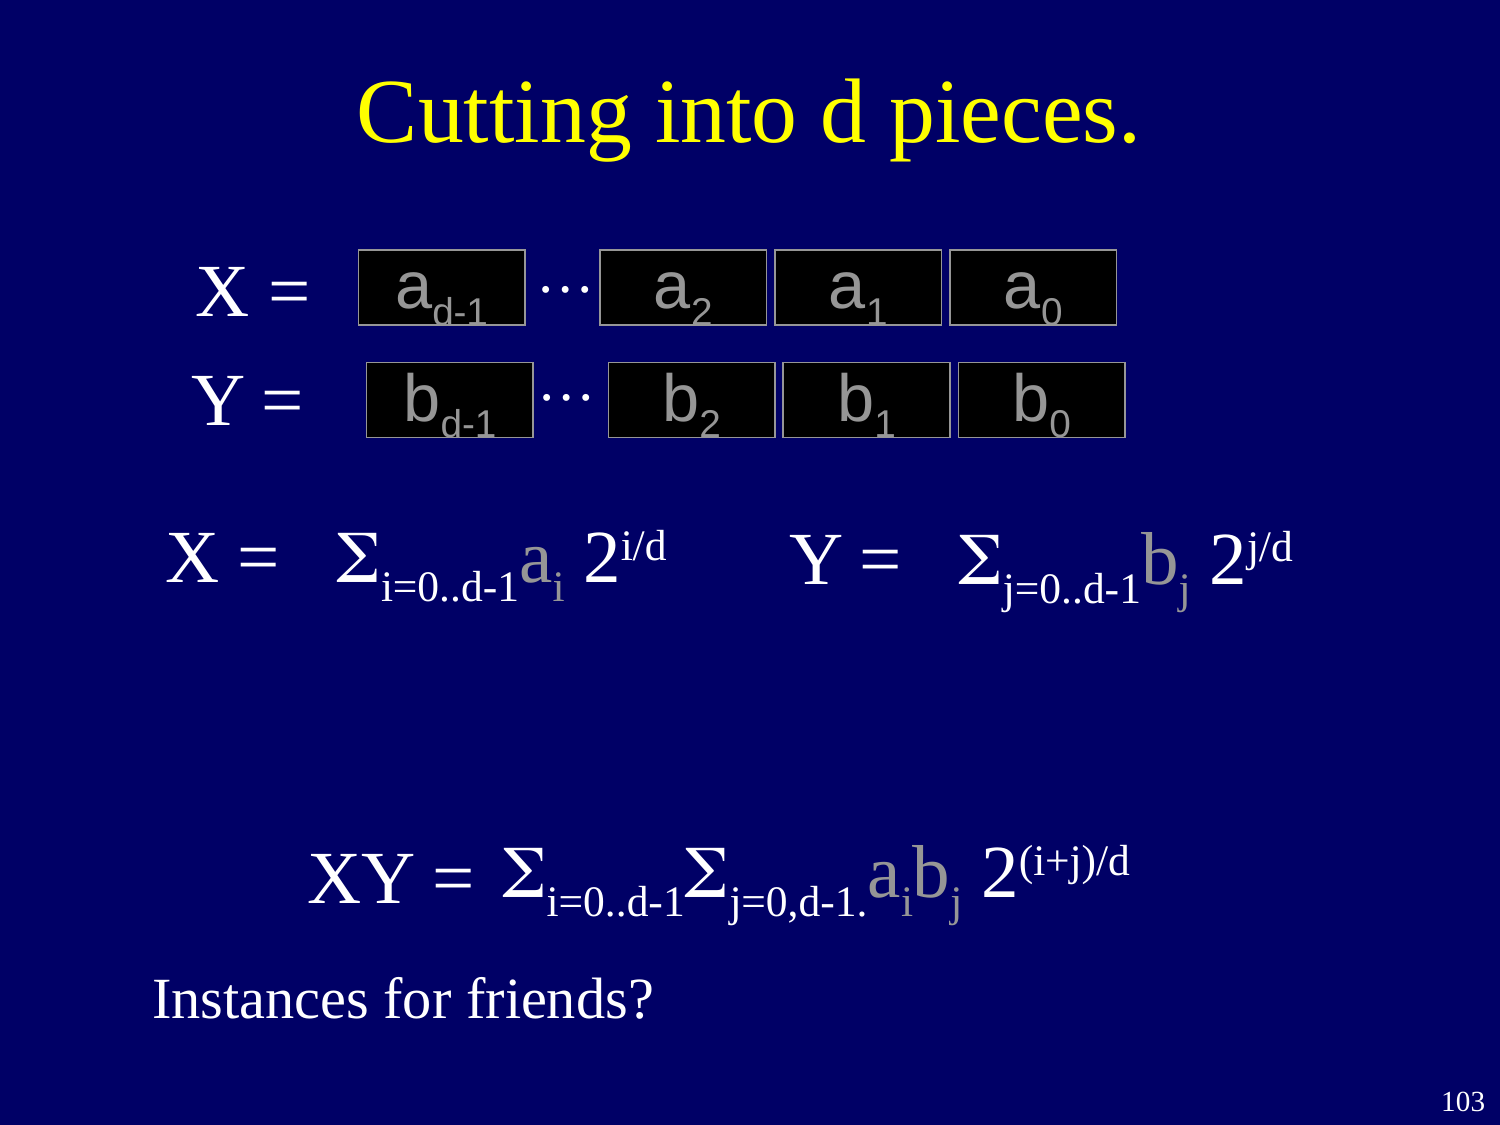

Cutting into d pieces.
…
X =
ad-1
a2
a1
a0
…
Y =
bd-1
b2
b1
b0
      X =  Σi=0..d-1ai 2i/d
Y =  Σj=0..d-1bj 2j/d

 Σi=0..d-1Σj=0,d-1.aibj 2(i+j)/d
XY =
Instances for friends?